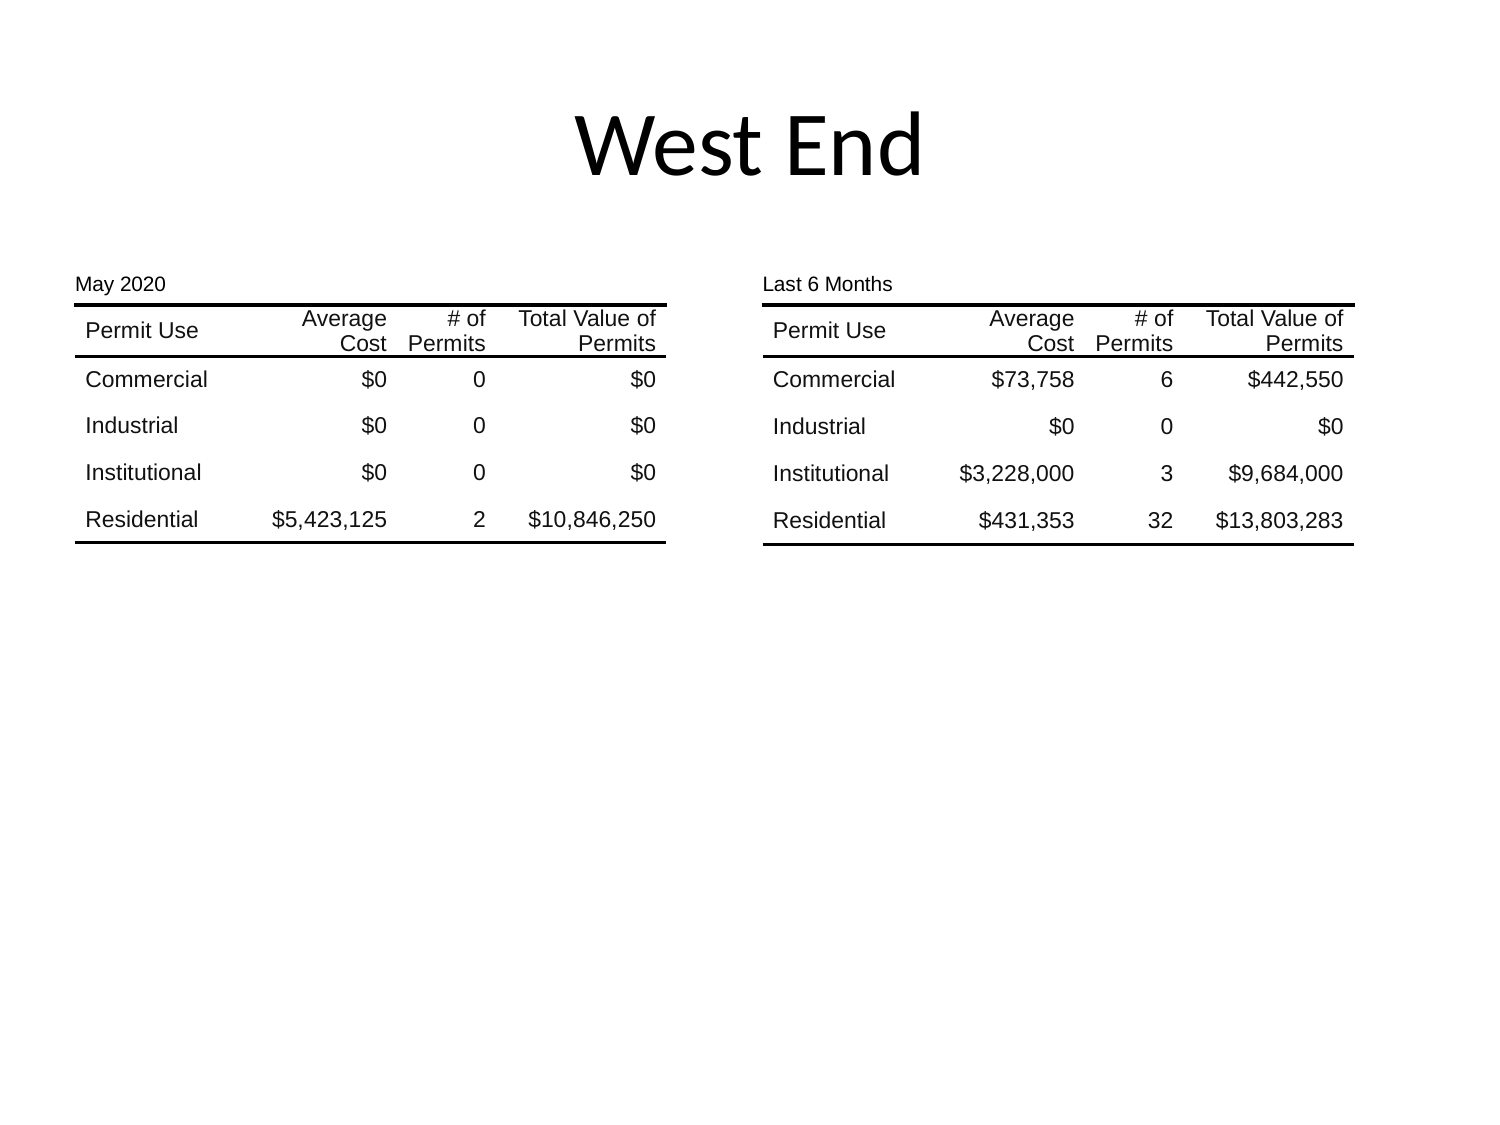

# West End
| May 2020 | May 2020 | May 2020 | May 2020 |
| --- | --- | --- | --- |
| Permit Use | Average Cost | # of Permits | Total Value of Permits |
| Commercial | $0 | 0 | $0 |
| Industrial | $0 | 0 | $0 |
| Institutional | $0 | 0 | $0 |
| Residential | $5,423,125 | 2 | $10,846,250 |
| Last 6 Months | Last 6 Months | Last 6 Months | Last 6 Months |
| --- | --- | --- | --- |
| Permit Use | Average Cost | # of Permits | Total Value of Permits |
| Commercial | $73,758 | 6 | $442,550 |
| Industrial | $0 | 0 | $0 |
| Institutional | $3,228,000 | 3 | $9,684,000 |
| Residential | $431,353 | 32 | $13,803,283 |